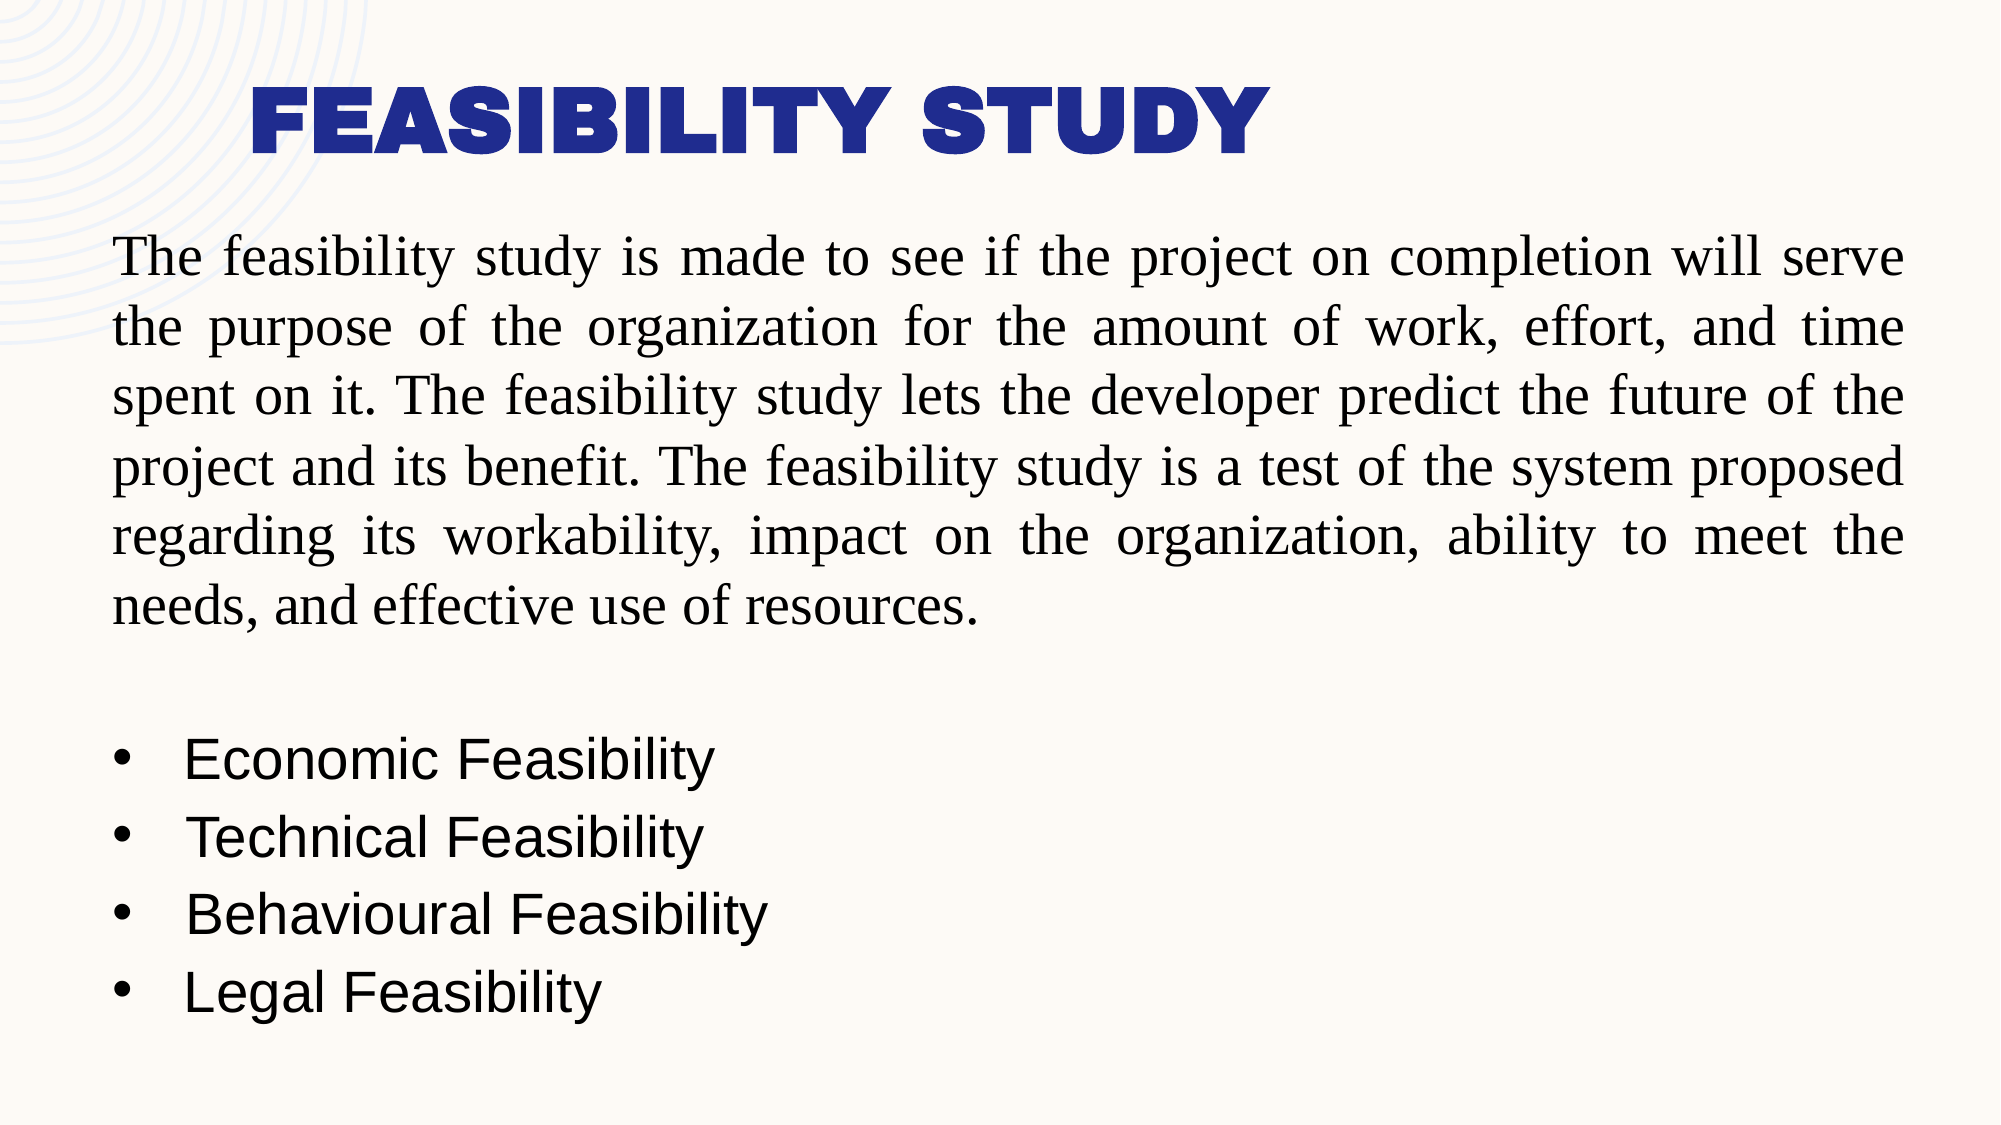

# FEASIBILITY STUDY
The feasibility study is made to see if the project on completion will serve the purpose of the organization for the amount of work, effort, and time spent on it. The feasibility study lets the developer predict the future of the project and its benefit. The feasibility study is a test of the system proposed regarding its workability, impact on the organization, ability to meet the needs, and effective use of resources.

 Economic Feasibility
 Technical Feasibility
 Behavioural Feasibility
 Legal Feasibility